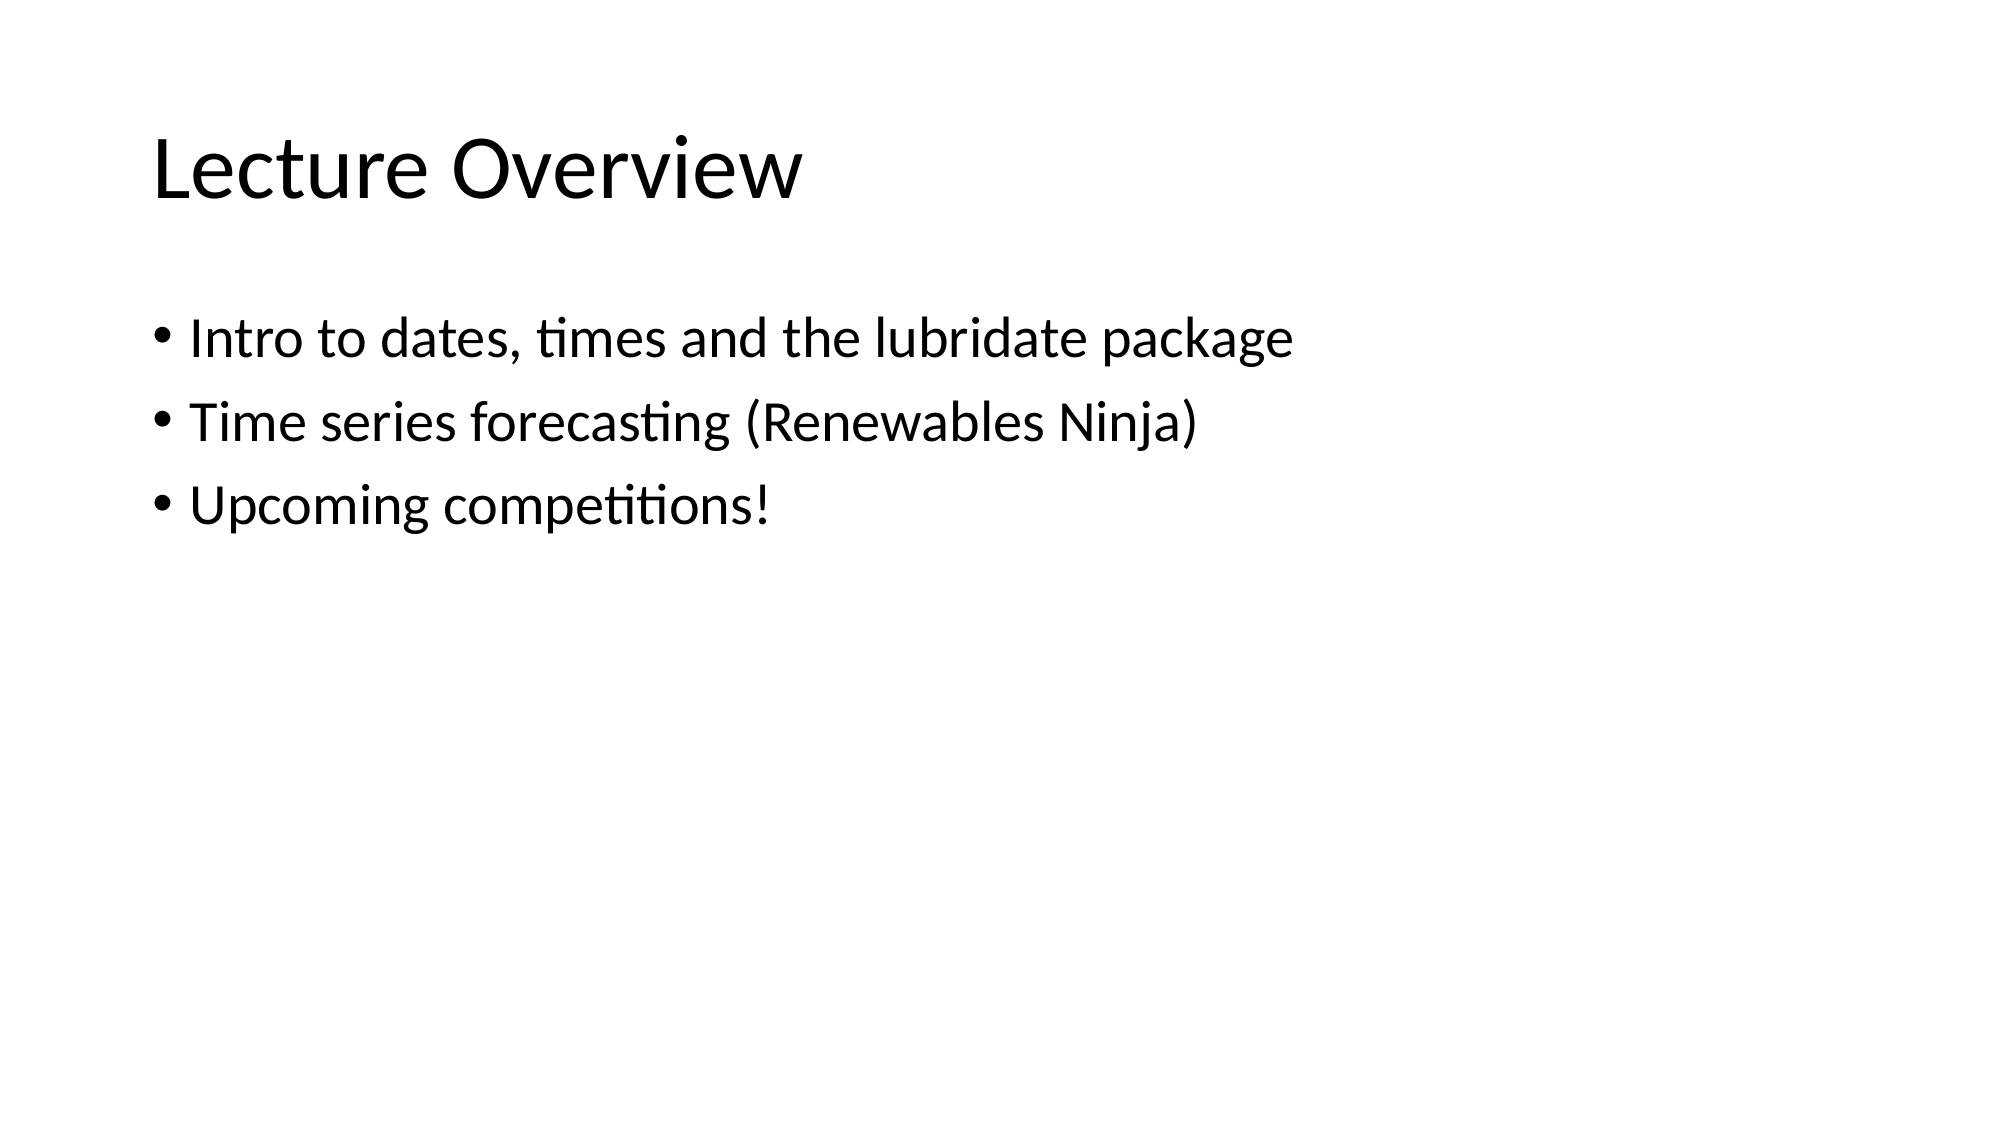

# Lecture Overview
Intro to dates, times and the lubridate package
Time series forecasting (Renewables Ninja)
Upcoming competitions!